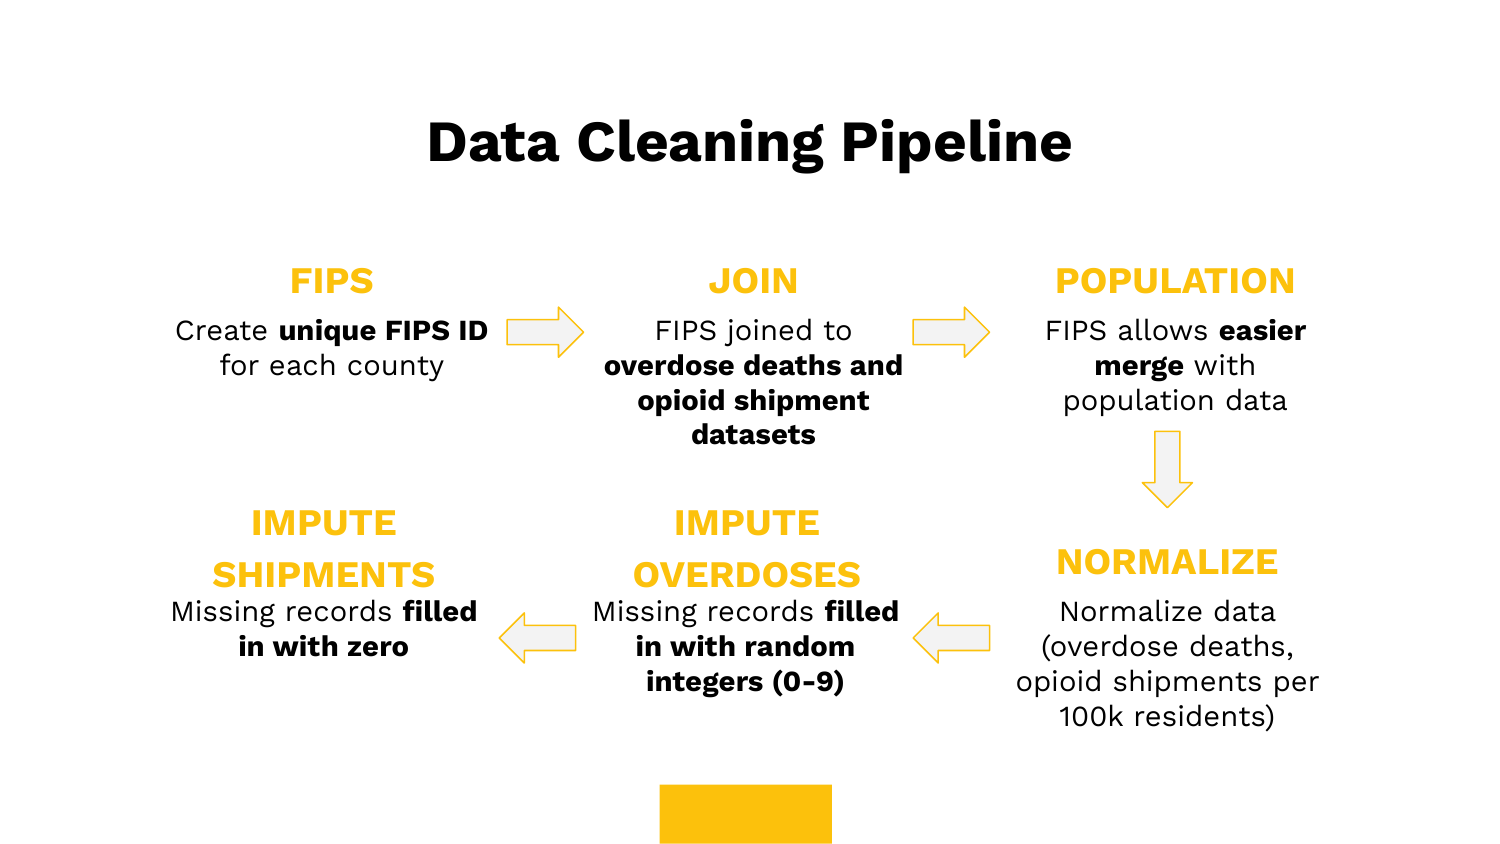

# Data Cleaning Pipeline
FIPS
JOIN
POPULATION
Create unique FIPS ID for each county
FIPS joined to overdose deaths and opioid shipment datasets
FIPS allows easier merge with population data

IMPUTE SHIPMENTS
IMPUTE OVERDOSES
NORMALIZE
Missing records filled in with zero
Missing records filled in with random integers (0-9)
Normalize data (overdose deaths, opioid shipments per 100k residents)